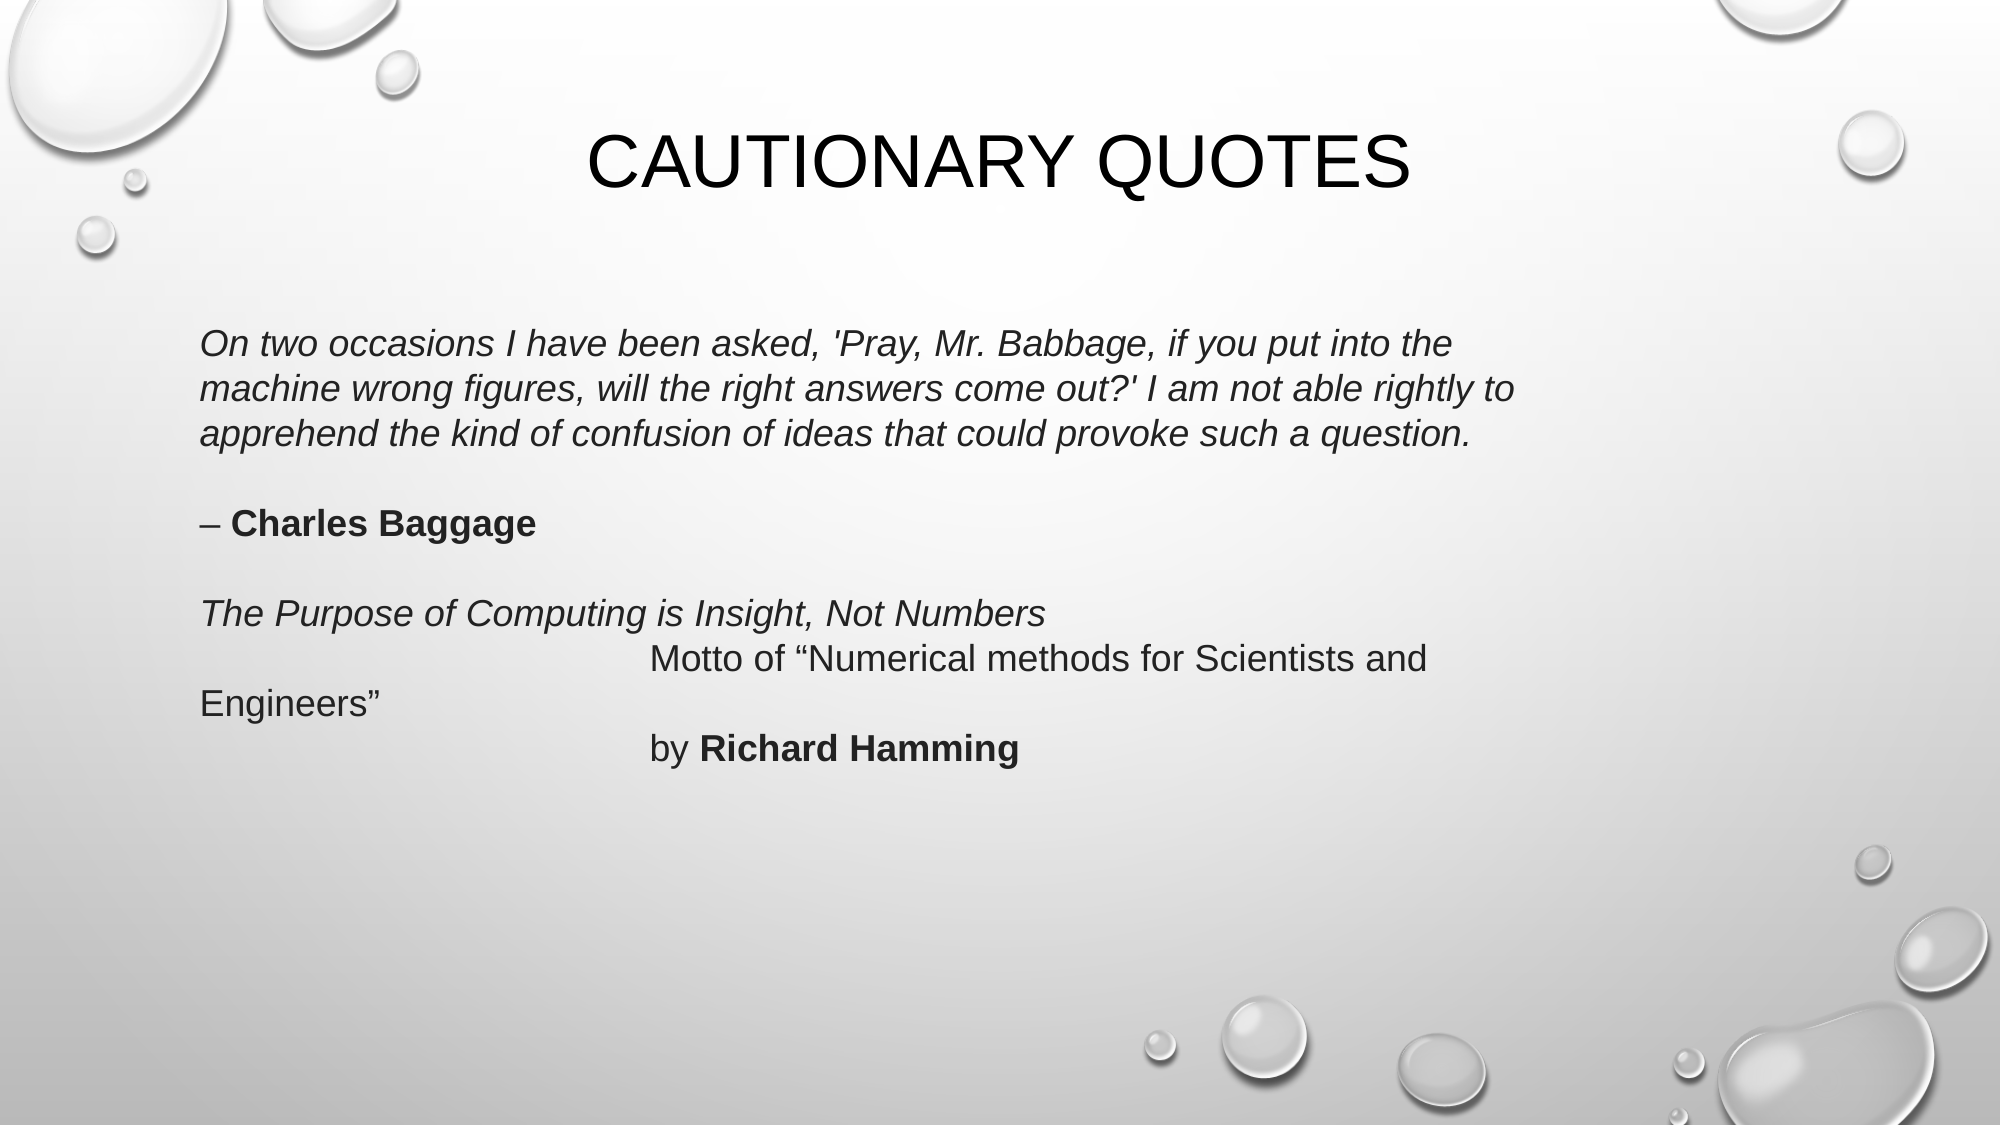

# Cautionary Quotes
On two occasions I have been asked, 'Pray, Mr. Babbage, if you put into the machine wrong figures, will the right answers come out?' I am not able rightly to apprehend the kind of confusion of ideas that could provoke such a question.
									– Charles Baggage

The Purpose of Computing is Insight, Not Numbers
			Motto of “Numerical methods for Scientists and Engineers”
			by Richard Hamming